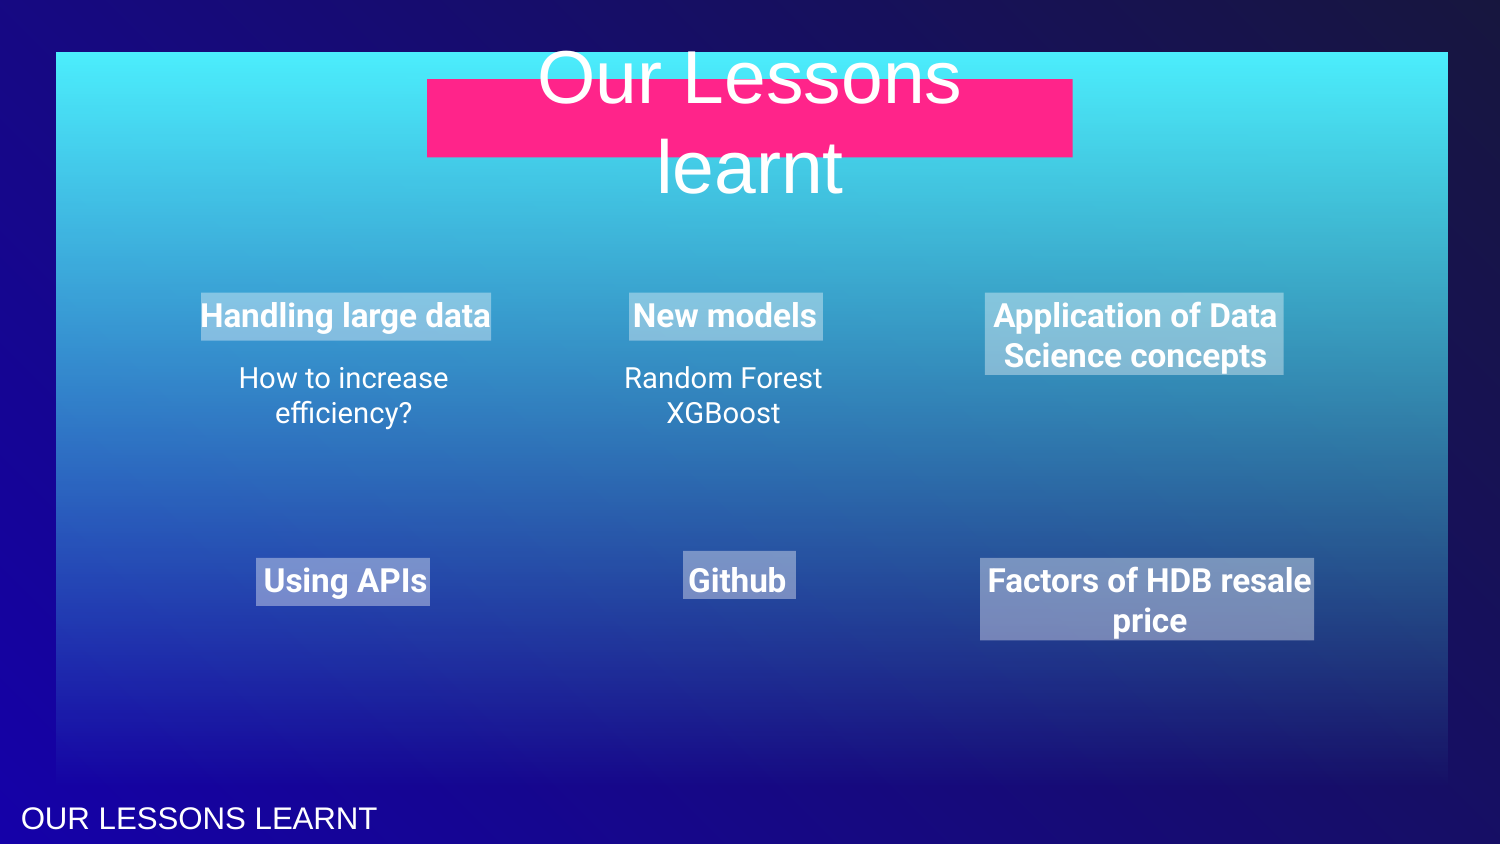

# Our Lessons learnt
Application of Data Science concepts
Handling large data
New models

Random Forest
XGBoost
How to increase efficiency?
Using APIs
Github
Factors of HDB resale price

OUR LESSONS LEARNT